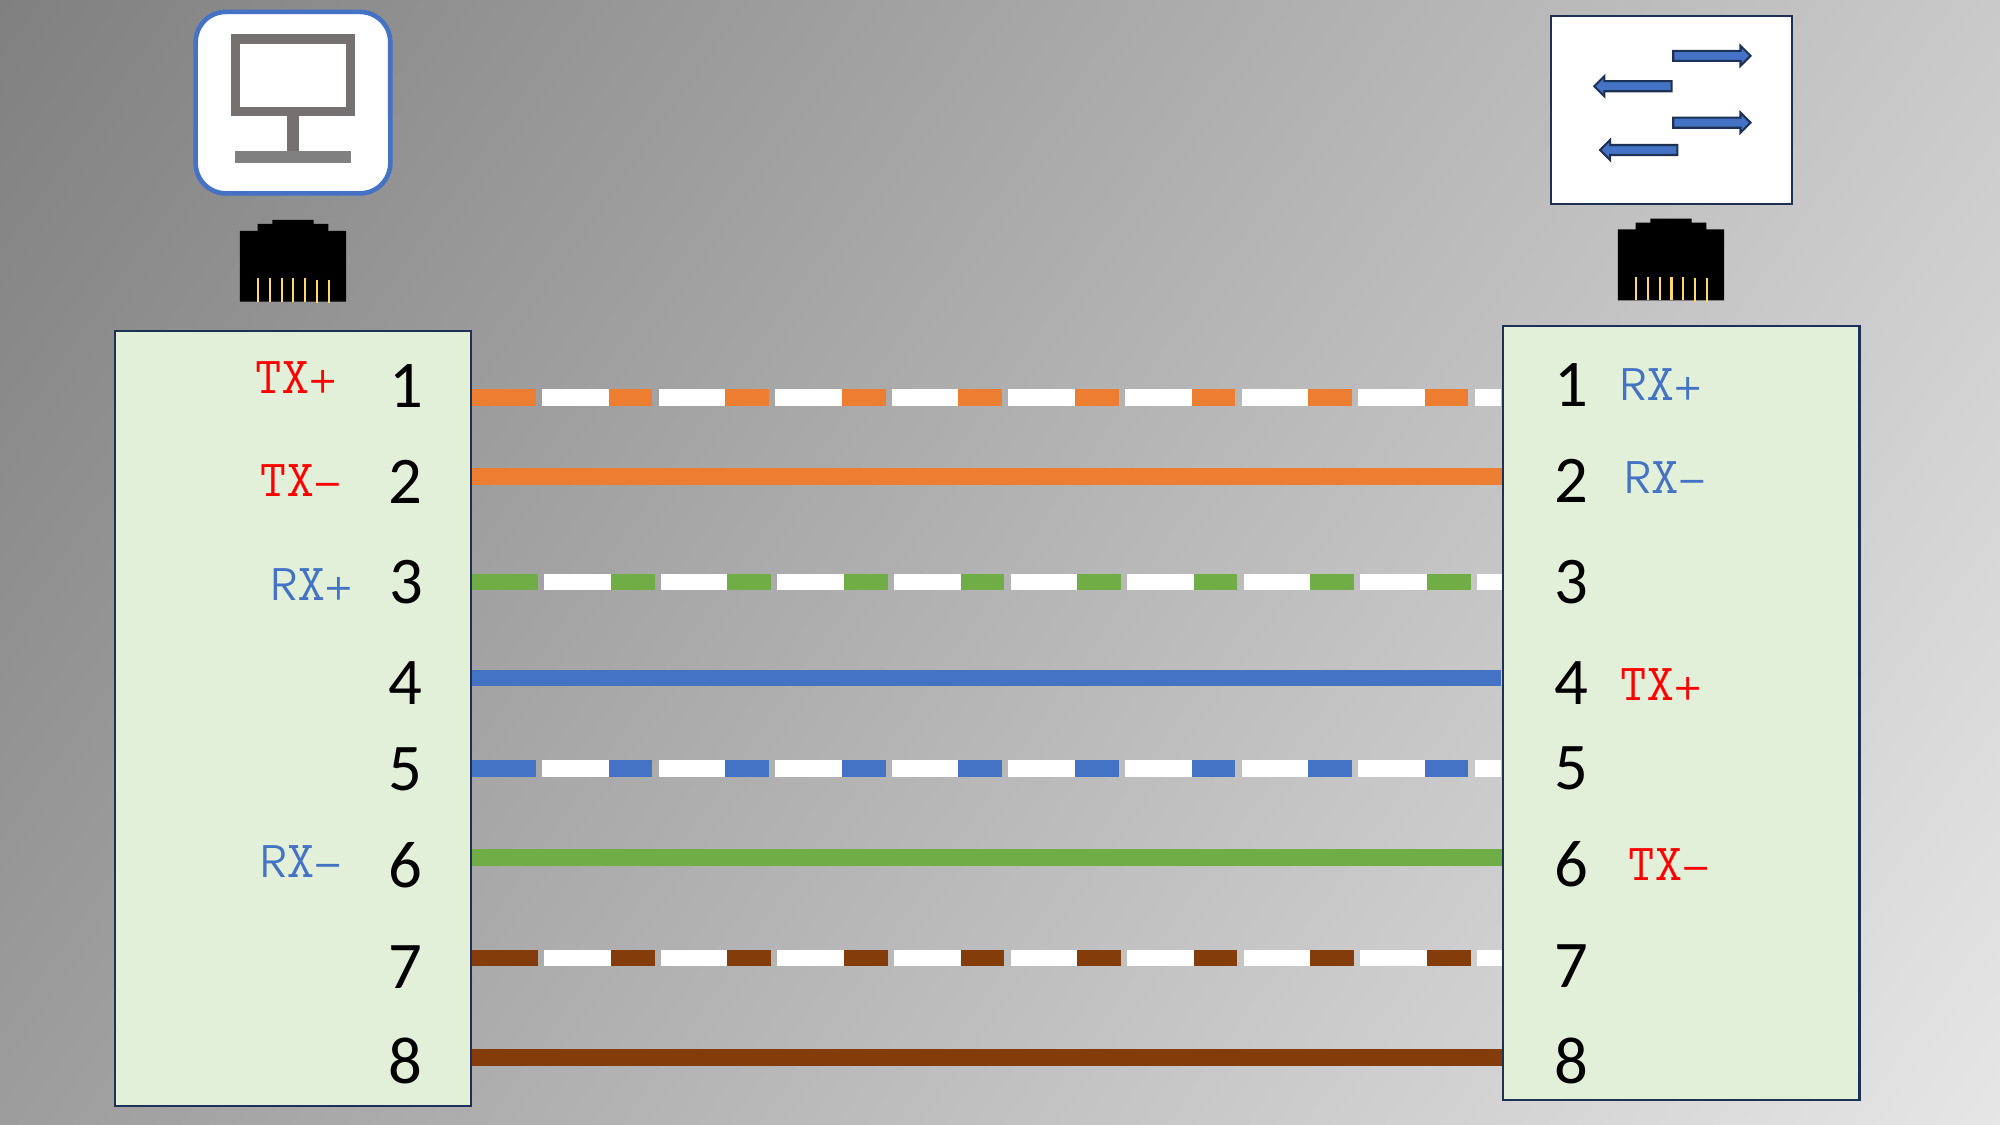

1
2
3
4
5
6
7
8

1
2
3
4
5
6
7
8
TX+
RX+
RX-
TX-
RX+
TX+
RX-
TX-